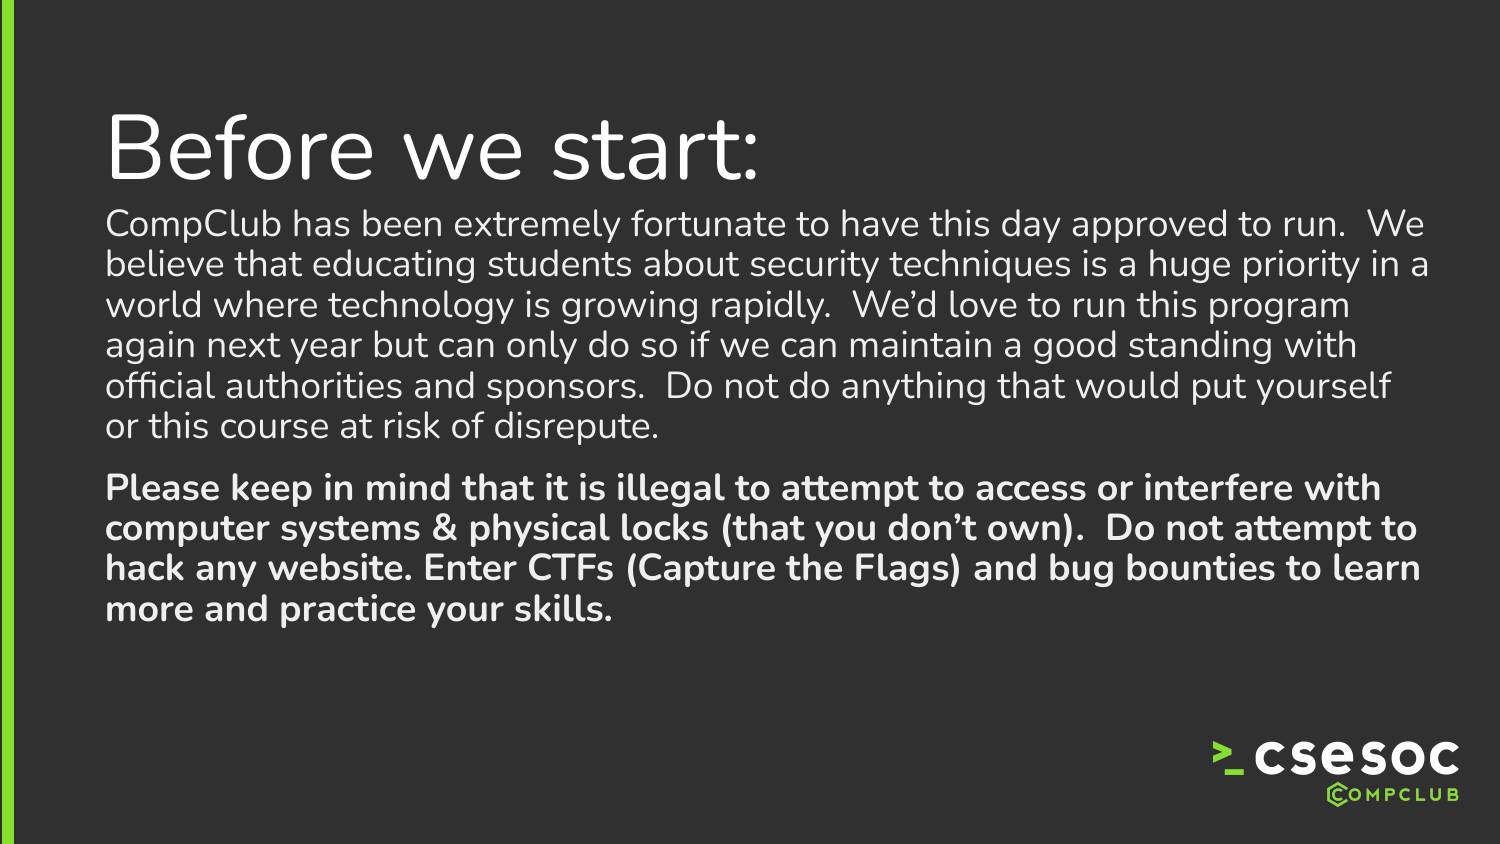

# Before we start:
CompClub has been extremely fortunate to have this day approved to run.  We believe that educating students about security techniques is a huge priority in a world where technology is growing rapidly.  We’d love to run this program again next year but can only do so if we can maintain a good standing with official authorities and sponsors.  Do not do anything that would put yourself or this course at risk of disrepute.
Please keep in mind that it is illegal to attempt to access or interfere with computer systems & physical locks (that you don’t own).  Do not attempt to hack any website. Enter CTFs (Capture the Flags) and bug bounties to learn more and practice your skills.